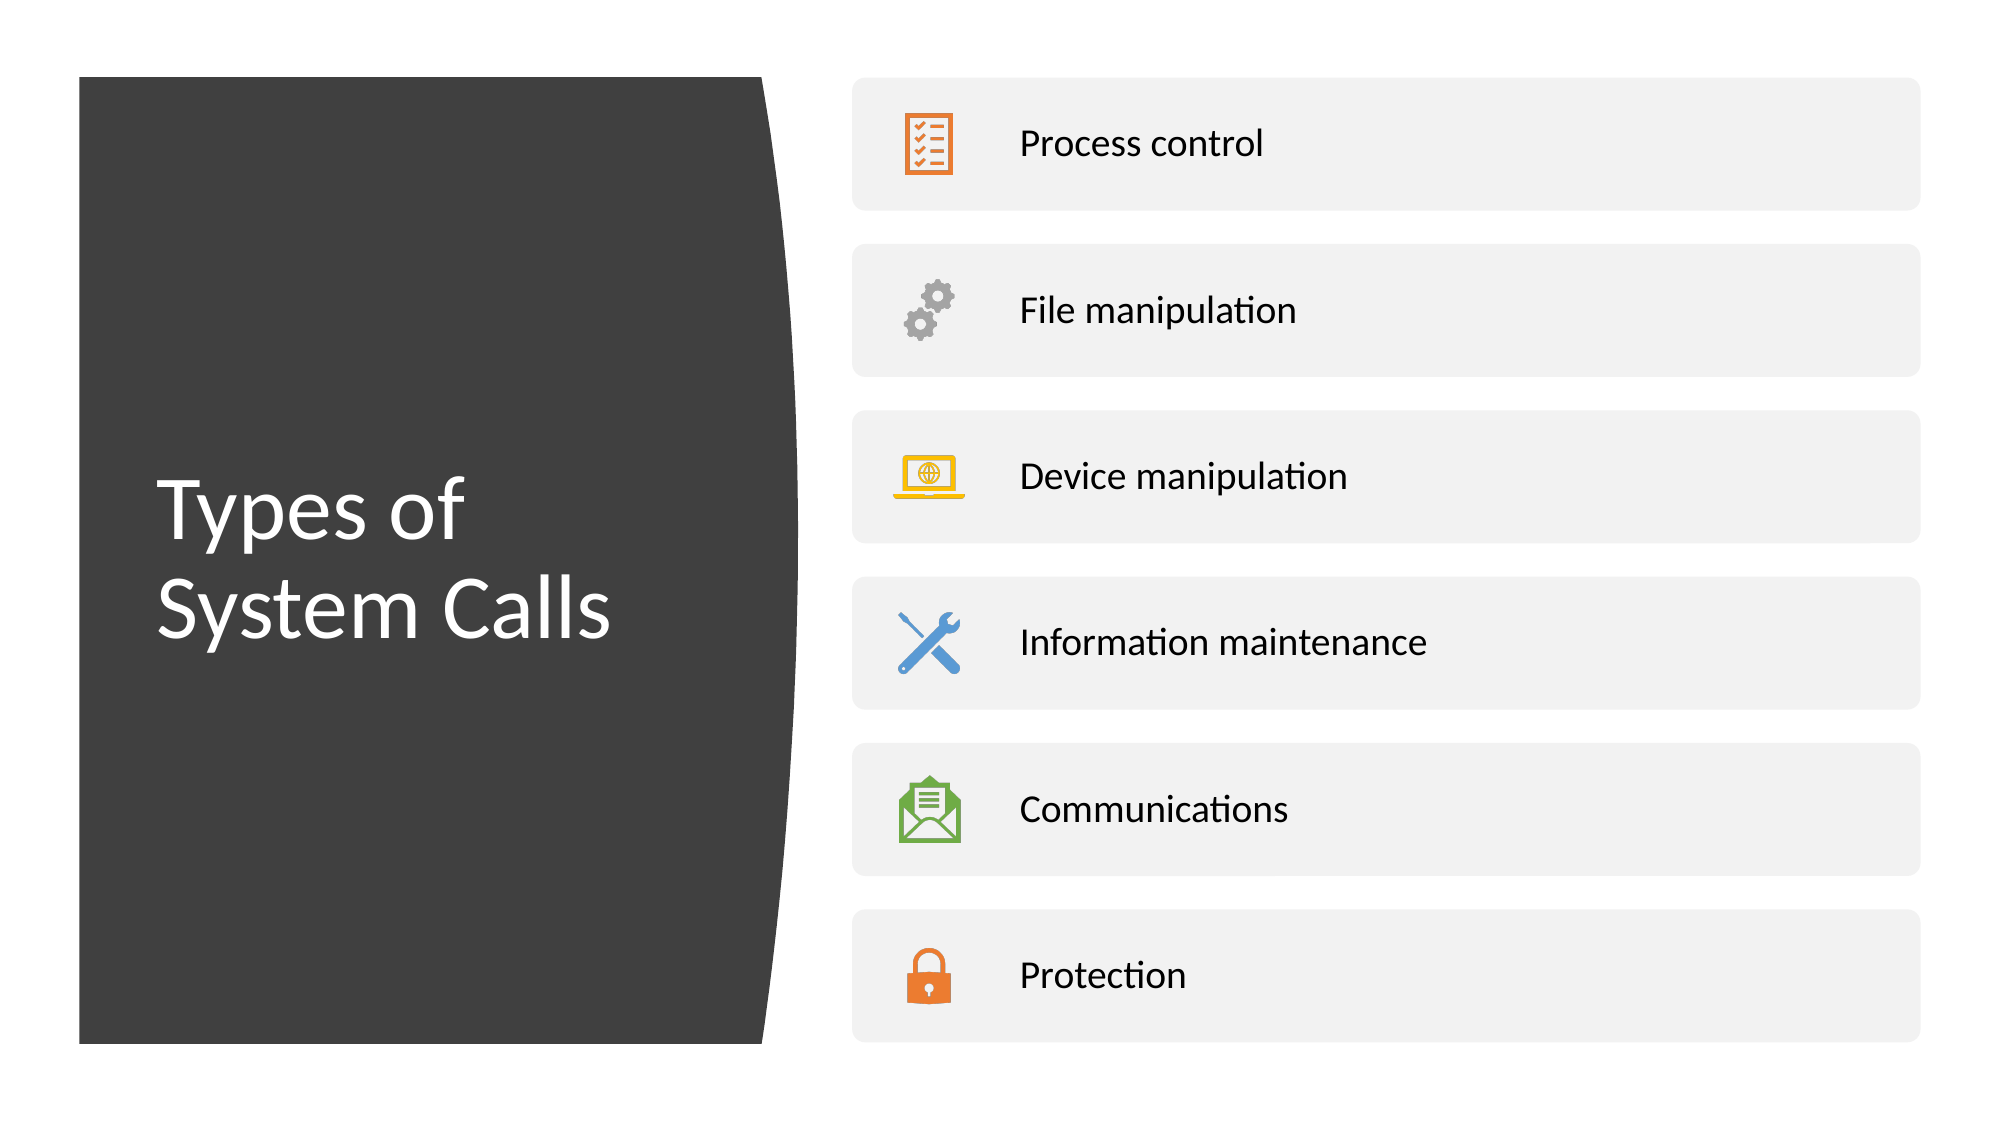

Process control
File manipulation
Device manipulation
Information maintenance
Communications
Protection

# Types of System Calls